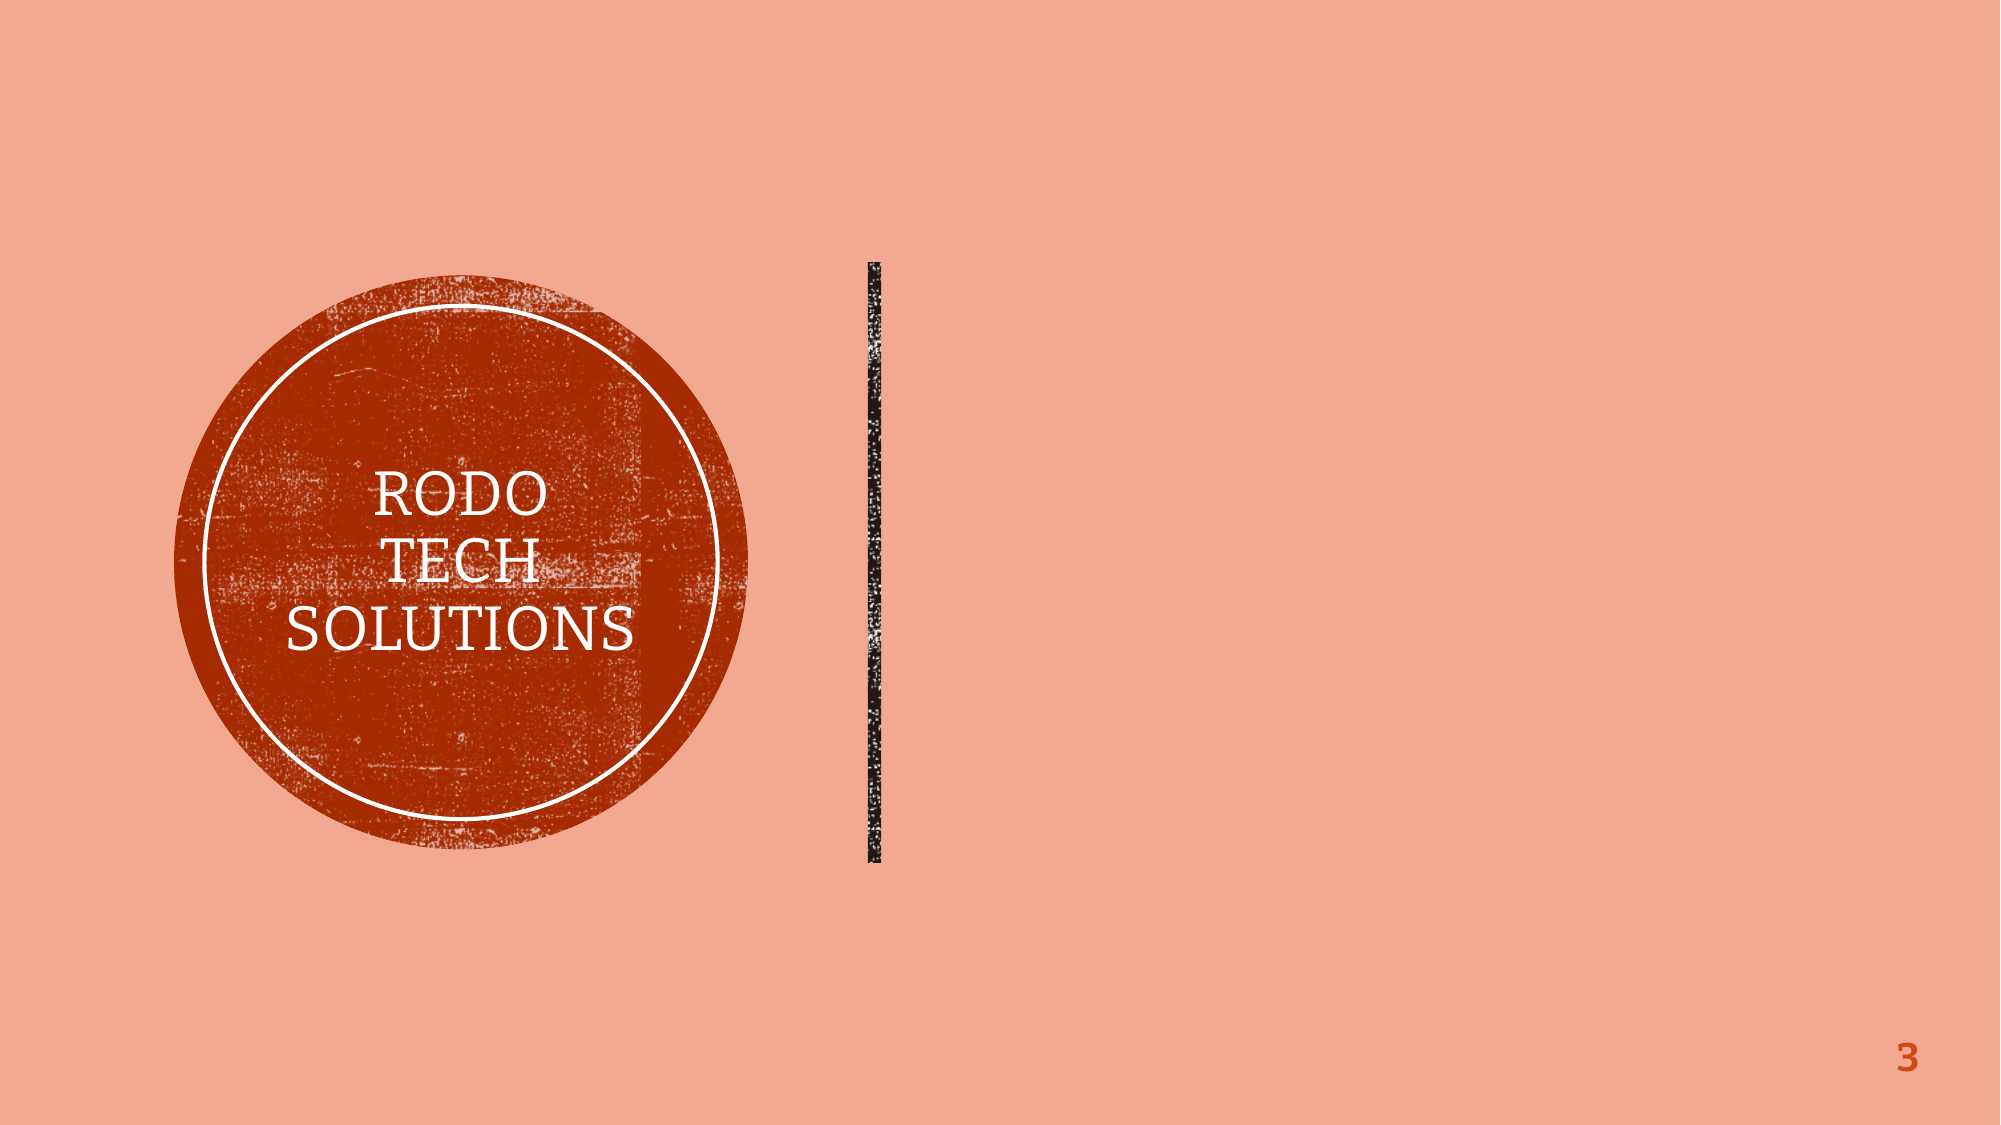

### Chart

| Category |
|---|

# RODO TEch SolutionS

3